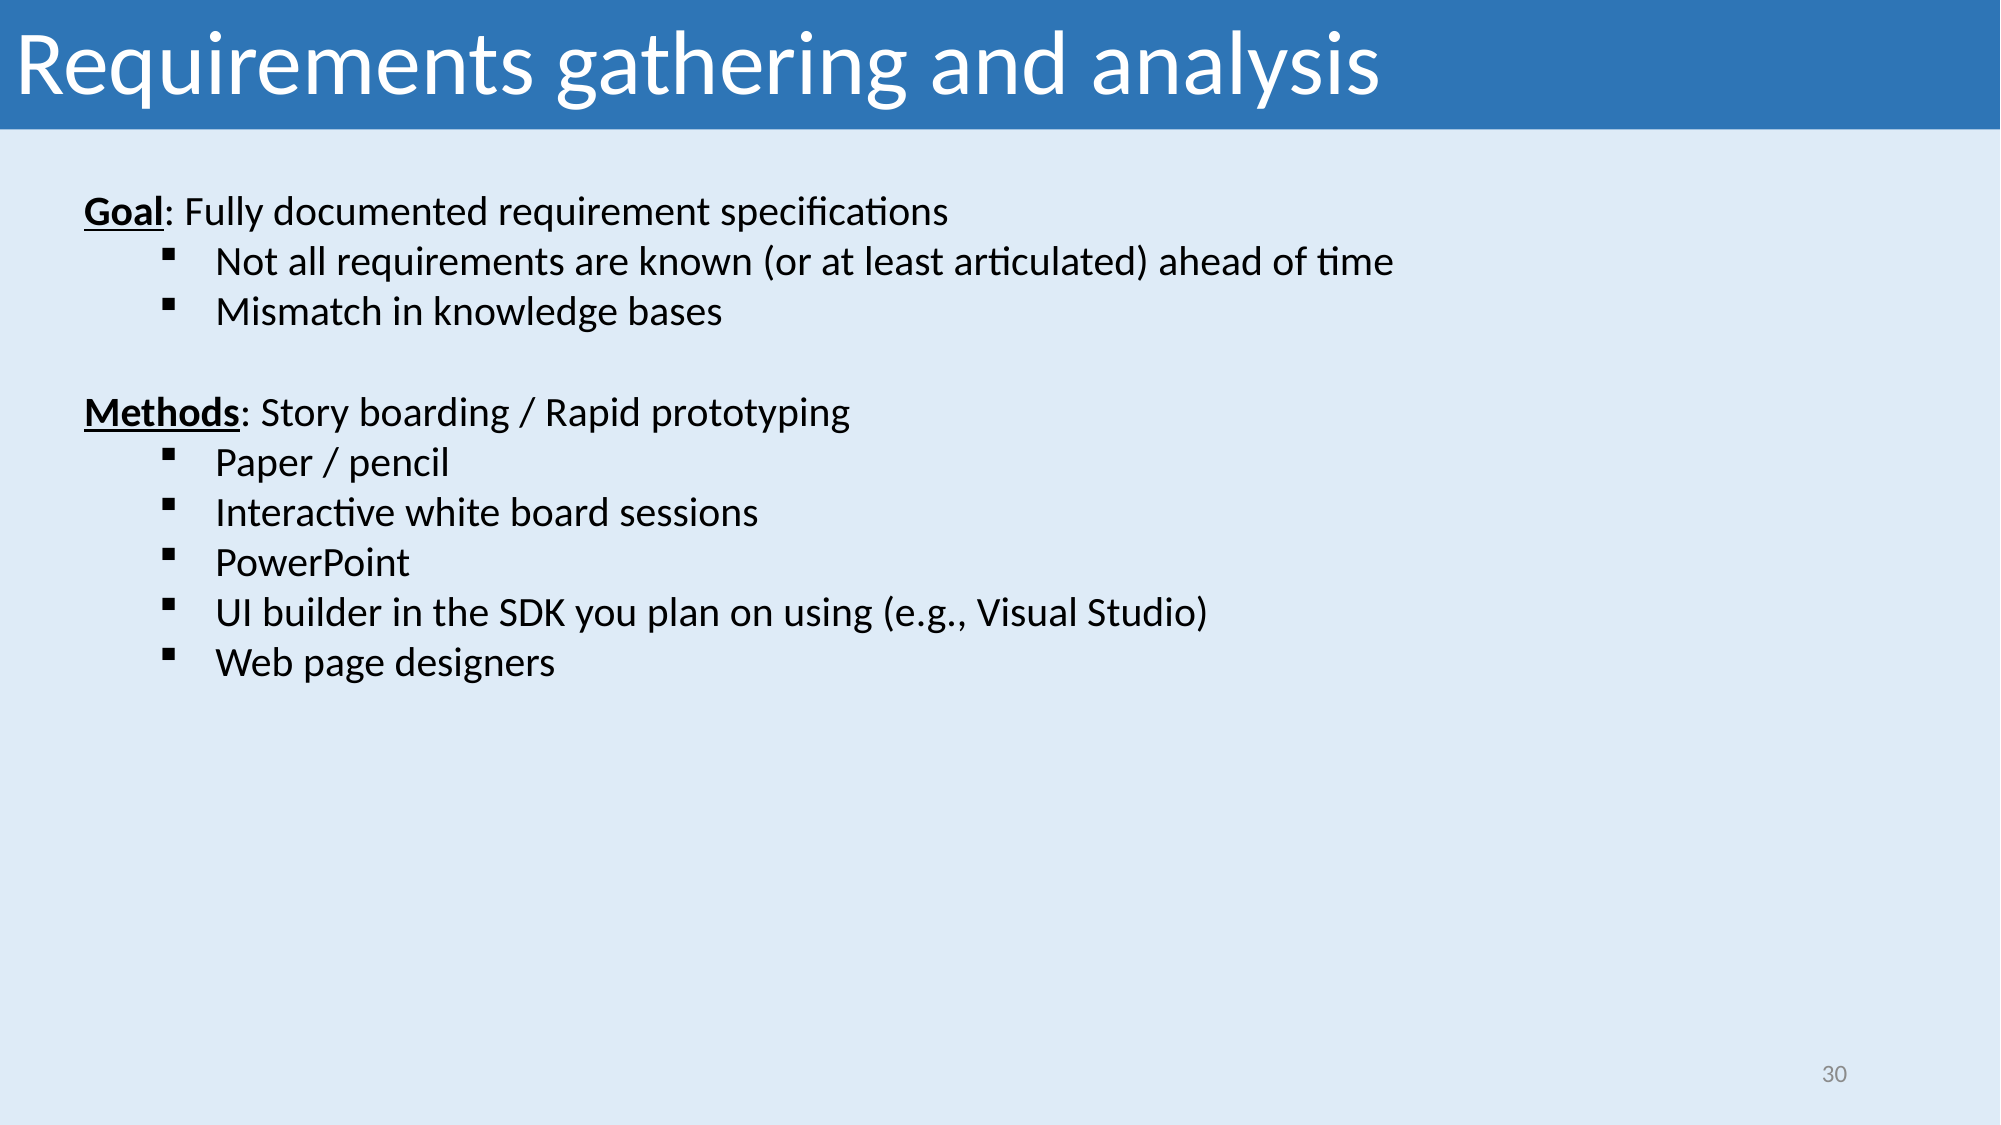

# Requirements gathering and analysis
Goal: Fully documented requirement specifications
Not all requirements are known (or at least articulated) ahead of time
Mismatch in knowledge bases

Methods: Story boarding / Rapid prototyping
Paper / pencil
Interactive white board sessions
PowerPoint
UI builder in the SDK you plan on using (e.g., Visual Studio)
Web page designers
30